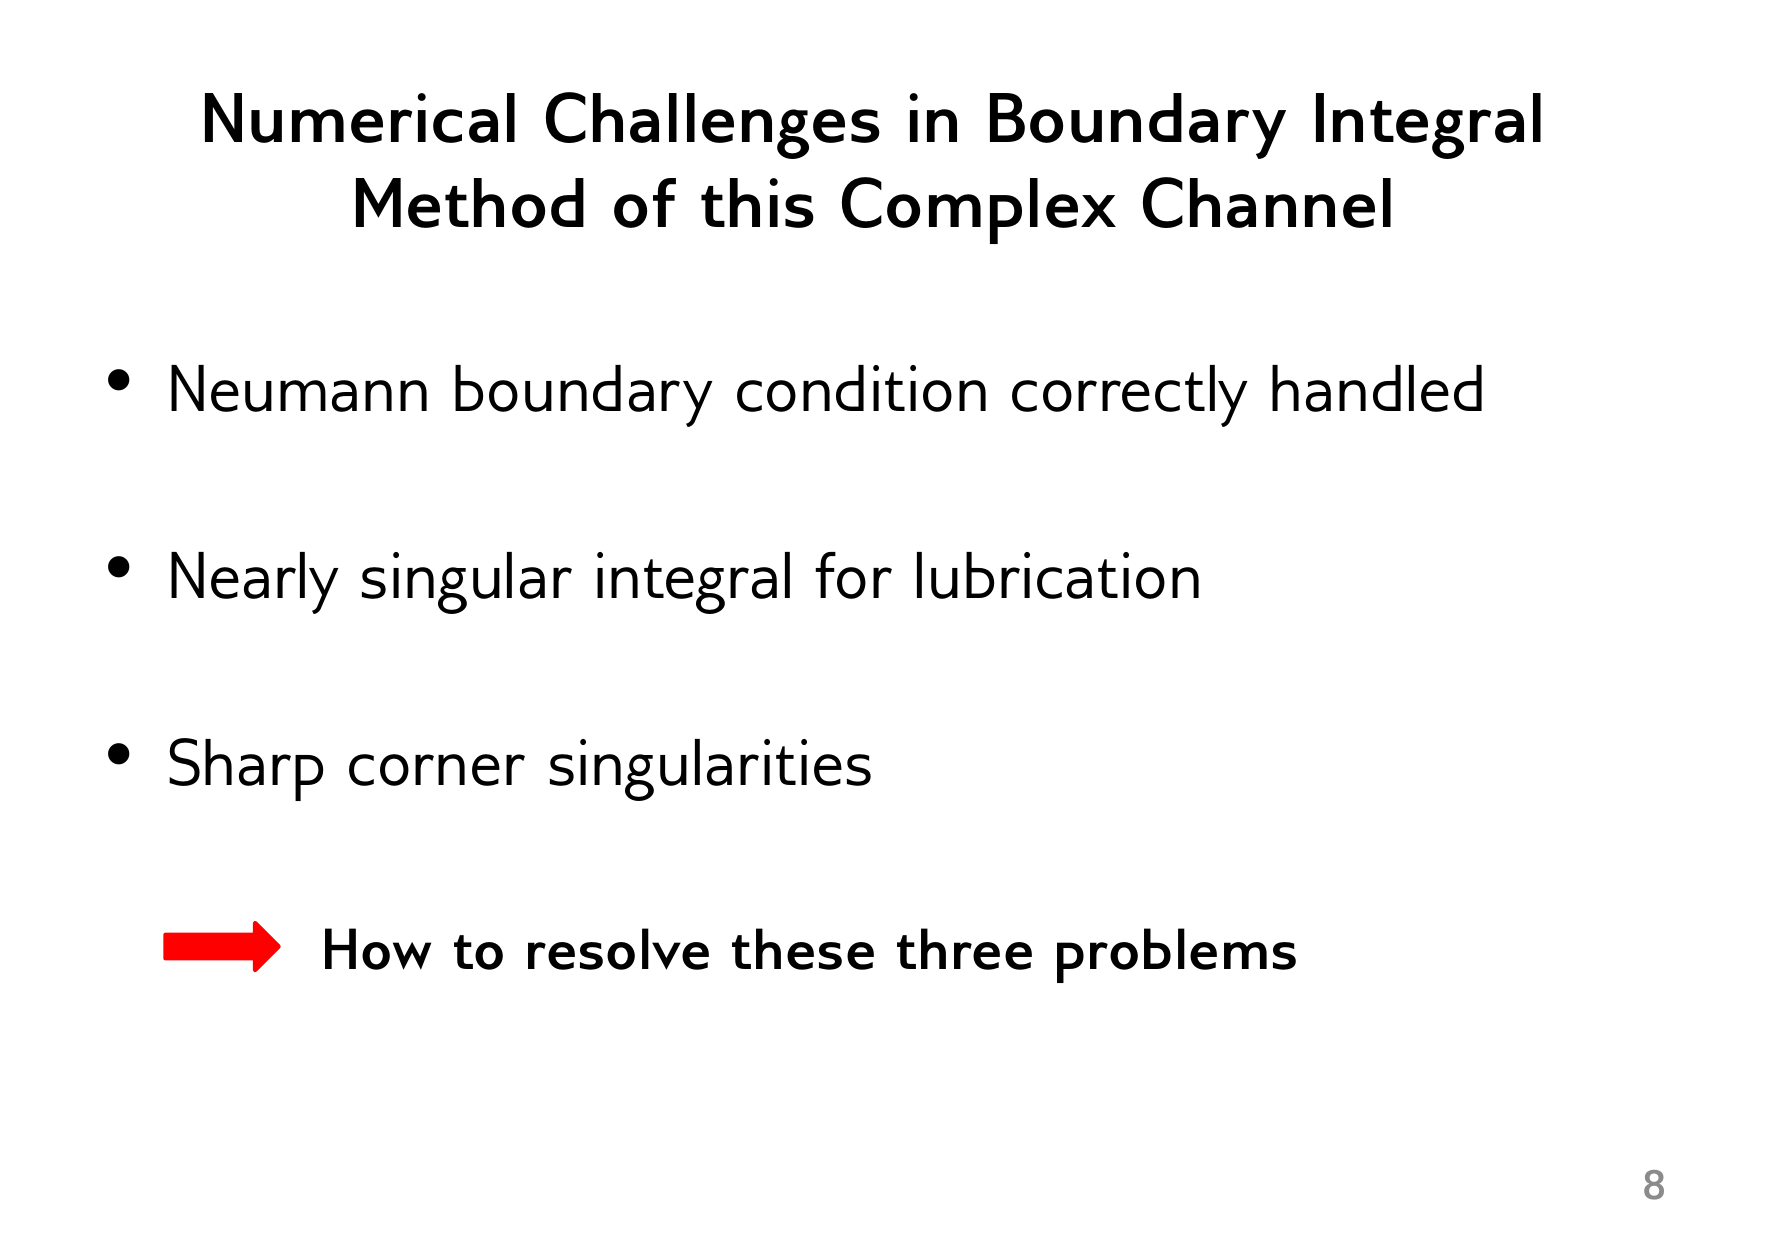

# Numerical Challenges in Boundary Integral Method of this Complex Channel
Neumann boundary condition correctly handled

Nearly singular integral for lubrication

Sharp corner singularities
How to resolve these three problems

8